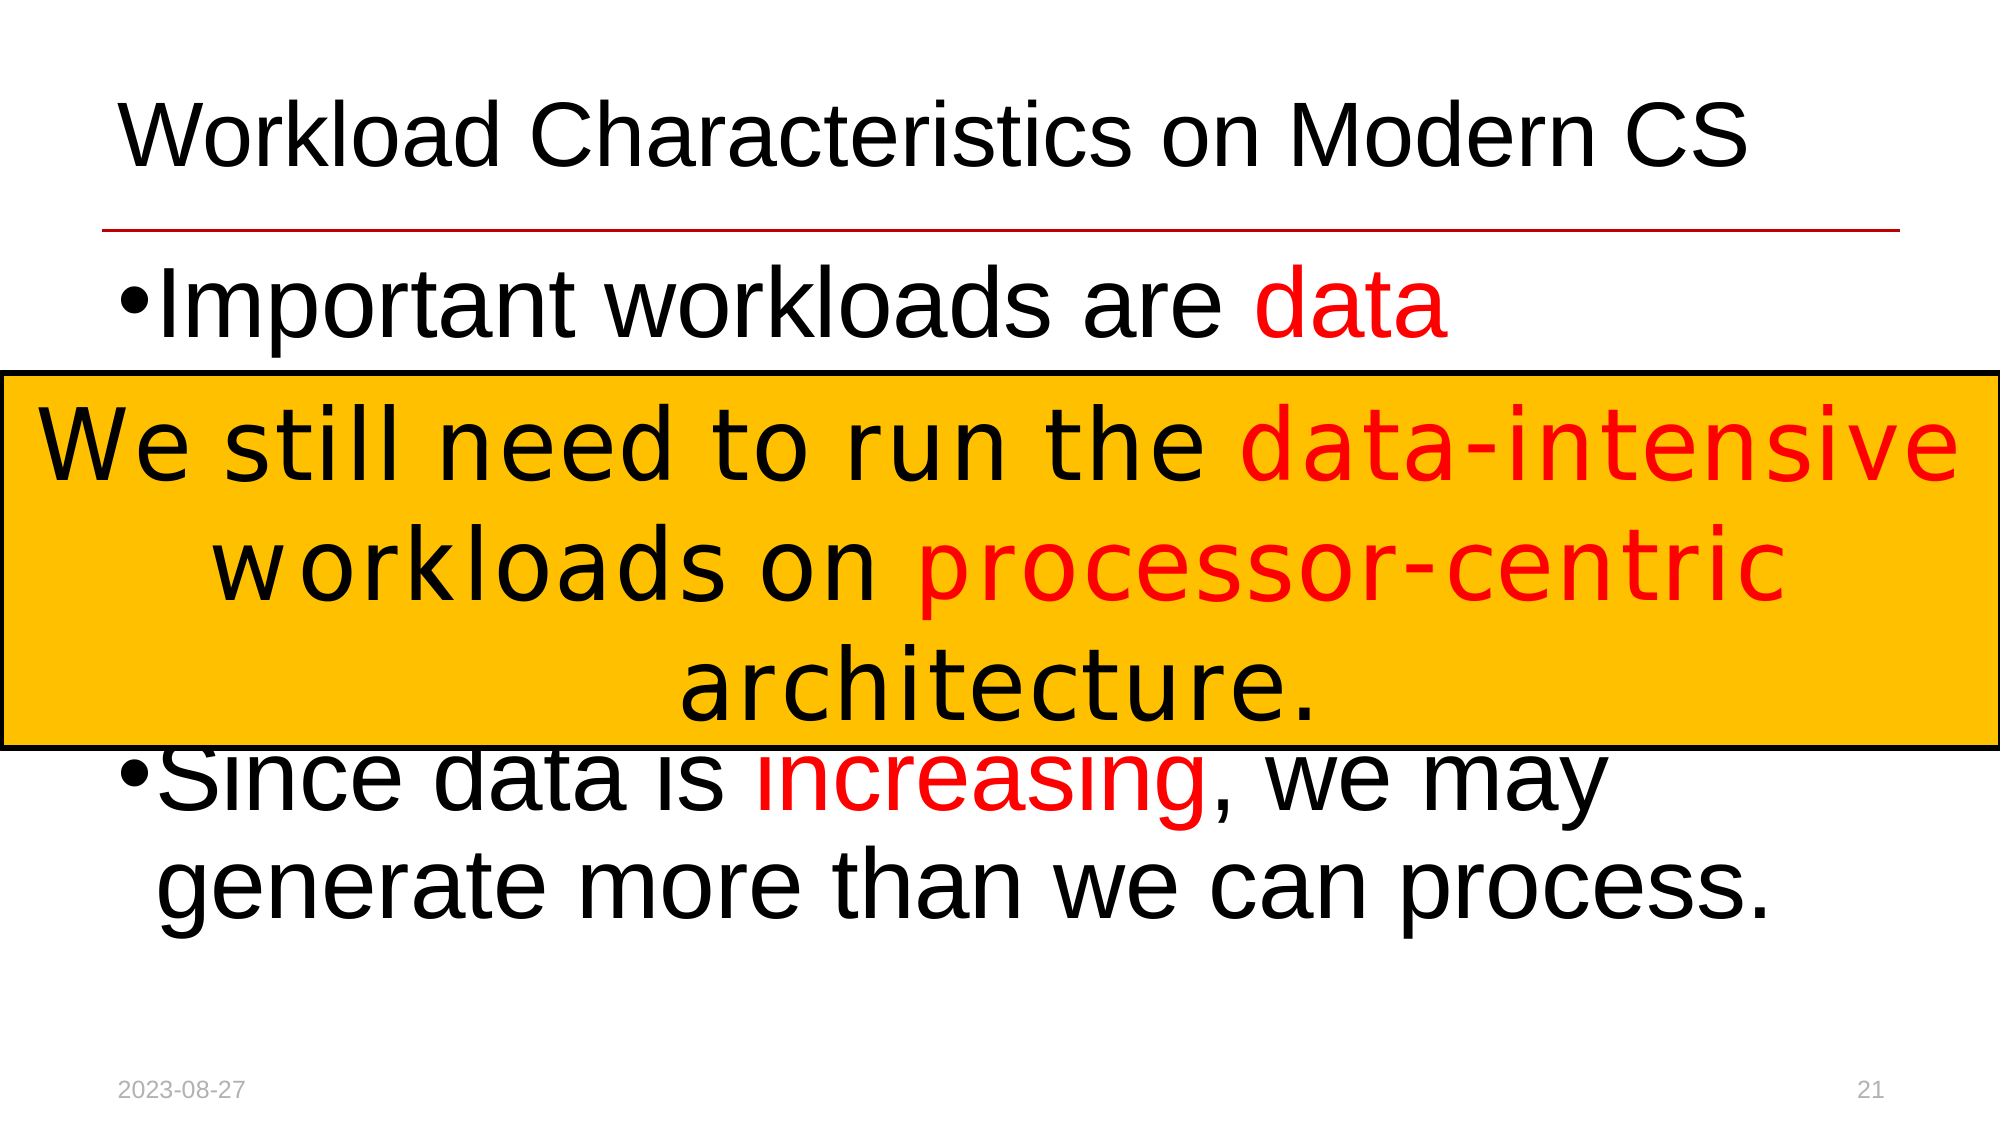

# Workload Characteristics on Modern CS
Important workloads are data intensive.
They require rapid and efficient processing of large amounts of data.
Since data is increasing, we may generate more than we can process.
We still need to run the data-intensive workloads on processor-centric architecture.
21
2023-08-27